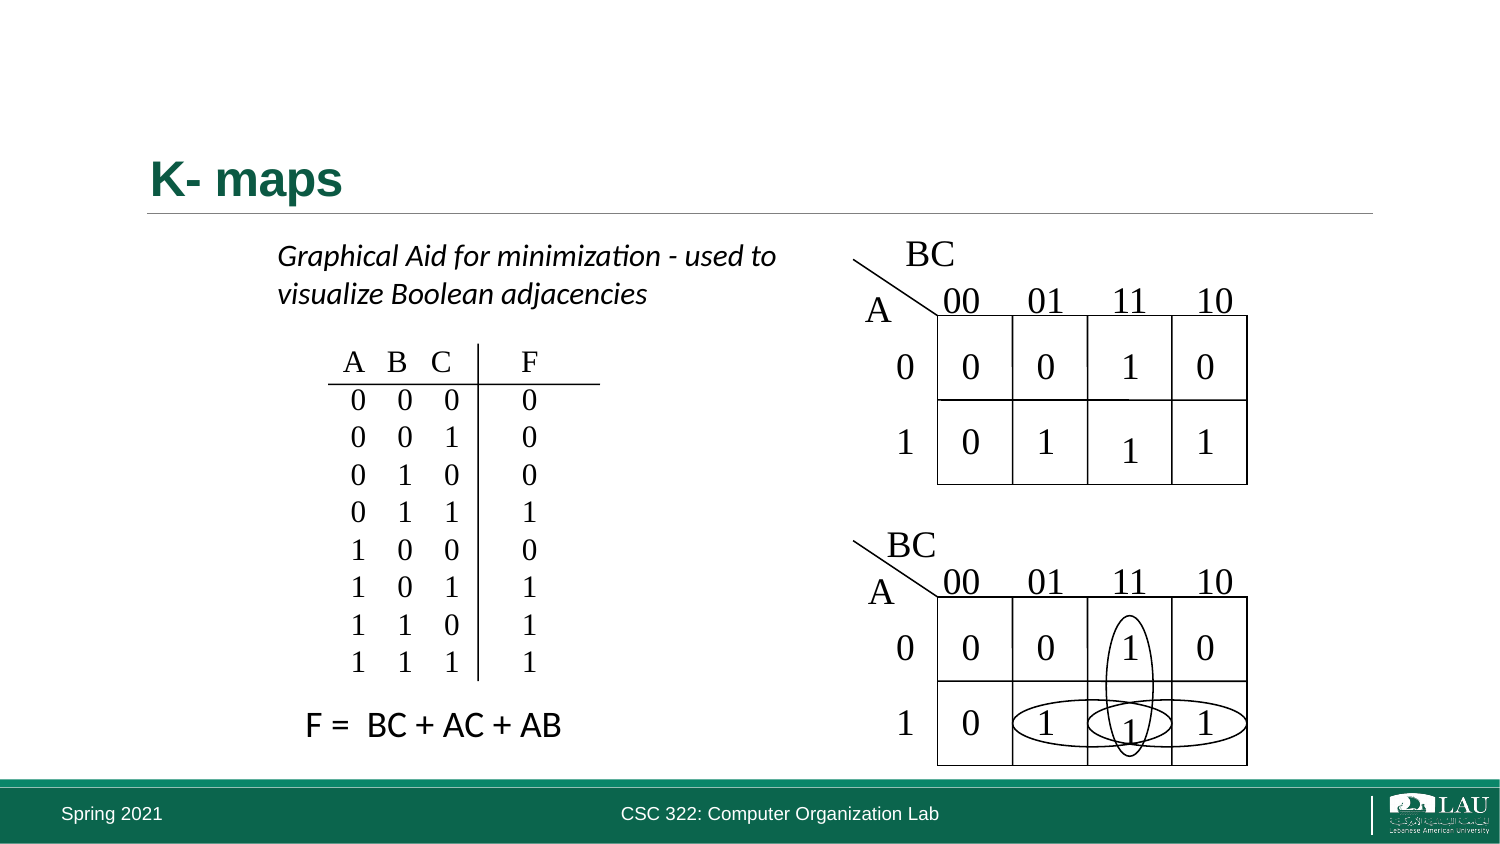

# K- maps
BC
Graphical Aid for minimization - used to visualize Boolean adjacencies

00
01
11
10
A

A   B   C         F
 0    0    0        0
 0    0    1        0
 0    1    0        0
 0    1    1        1
 1    0    0        0
 1    0    1        1
 1    1    0        1
 1    1    1        1
0
0
0
1
0

1
0
1
1
1
BC

00
01
11
10
A

0
0
0
1

0

1
0
1
1
F =  BC + AC + AB

1
Spring 2021
CSC 322: Computer Organization Lab